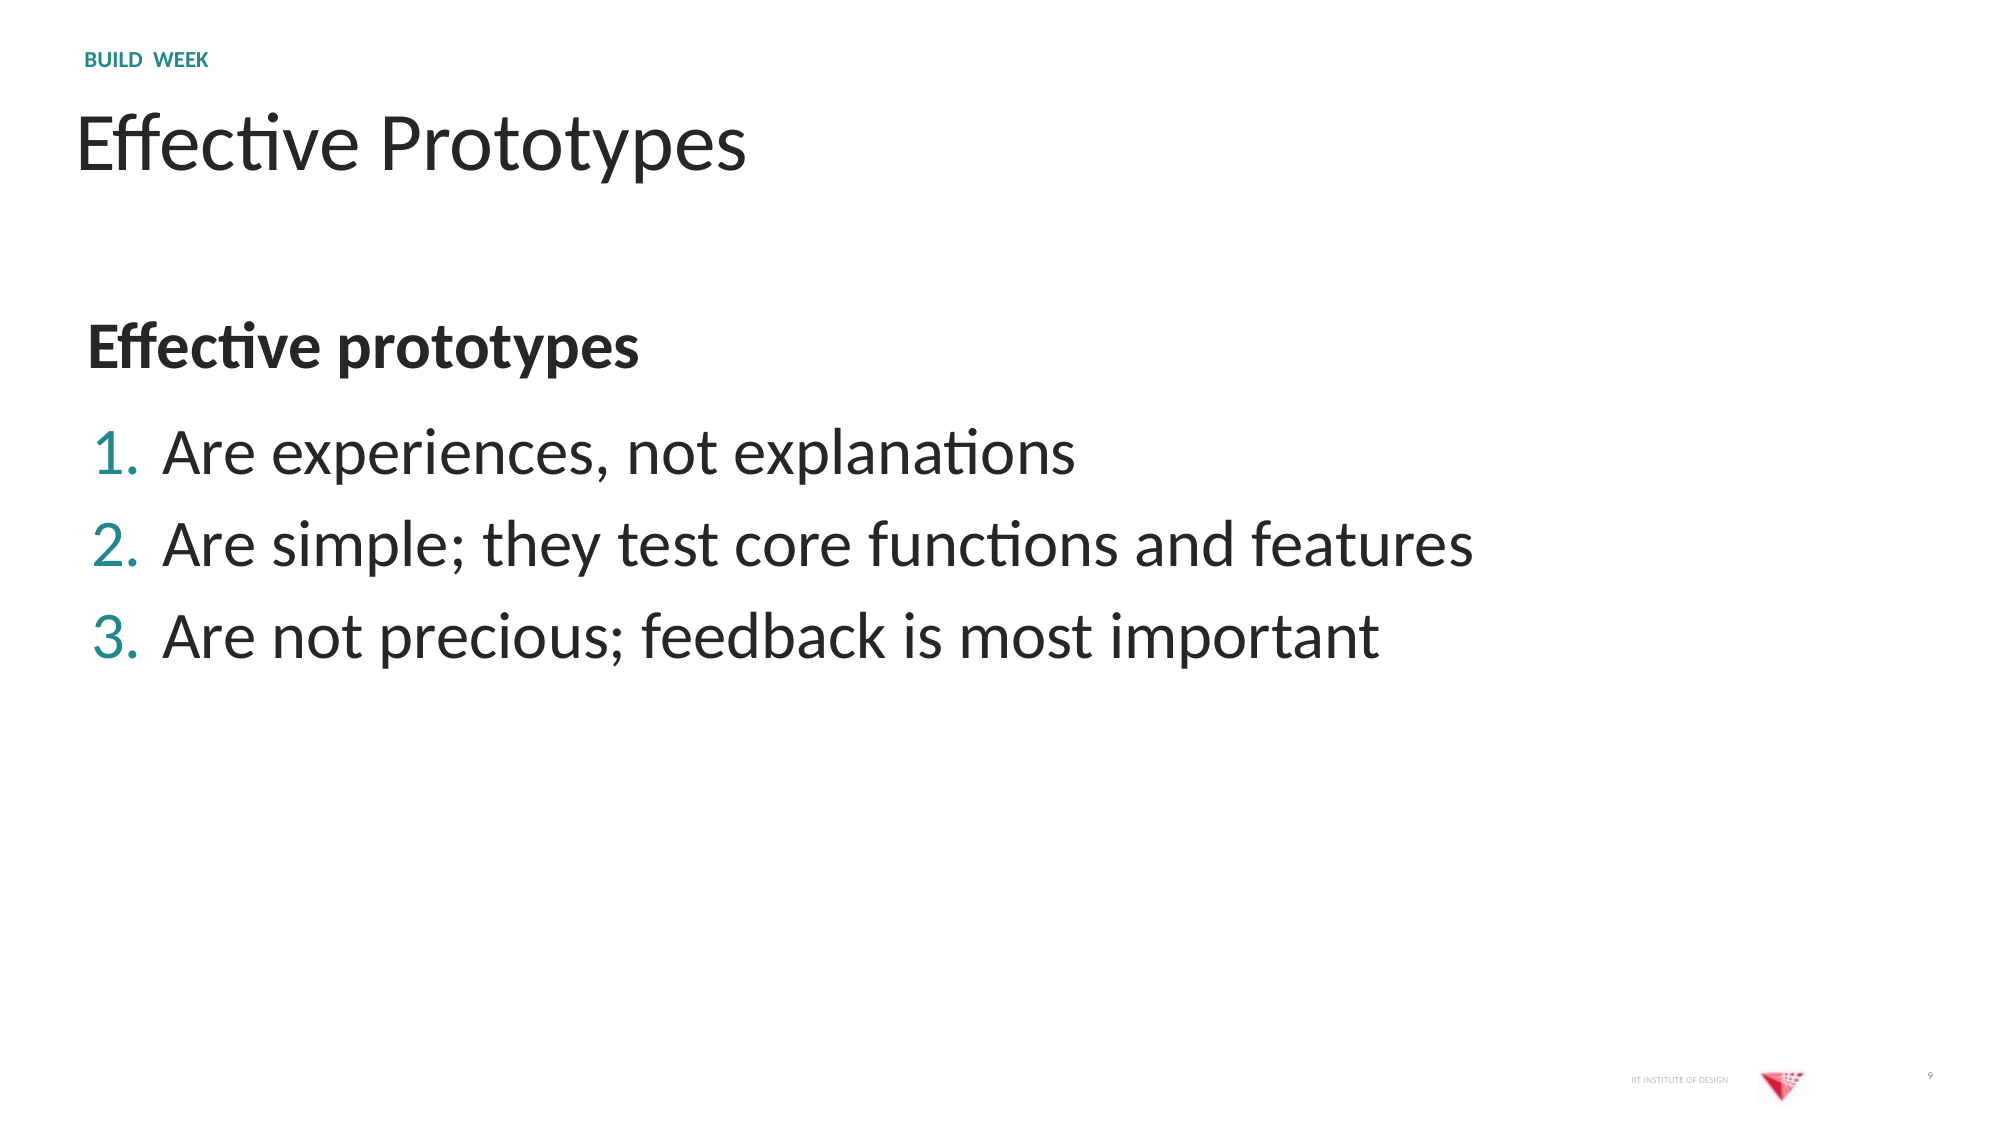

BUILD  WEEK
# Effective Prototypes
Effective prototypes
Are experiences, not explanations
Are simple; they test core functions and features
Are not precious; feedback is most important